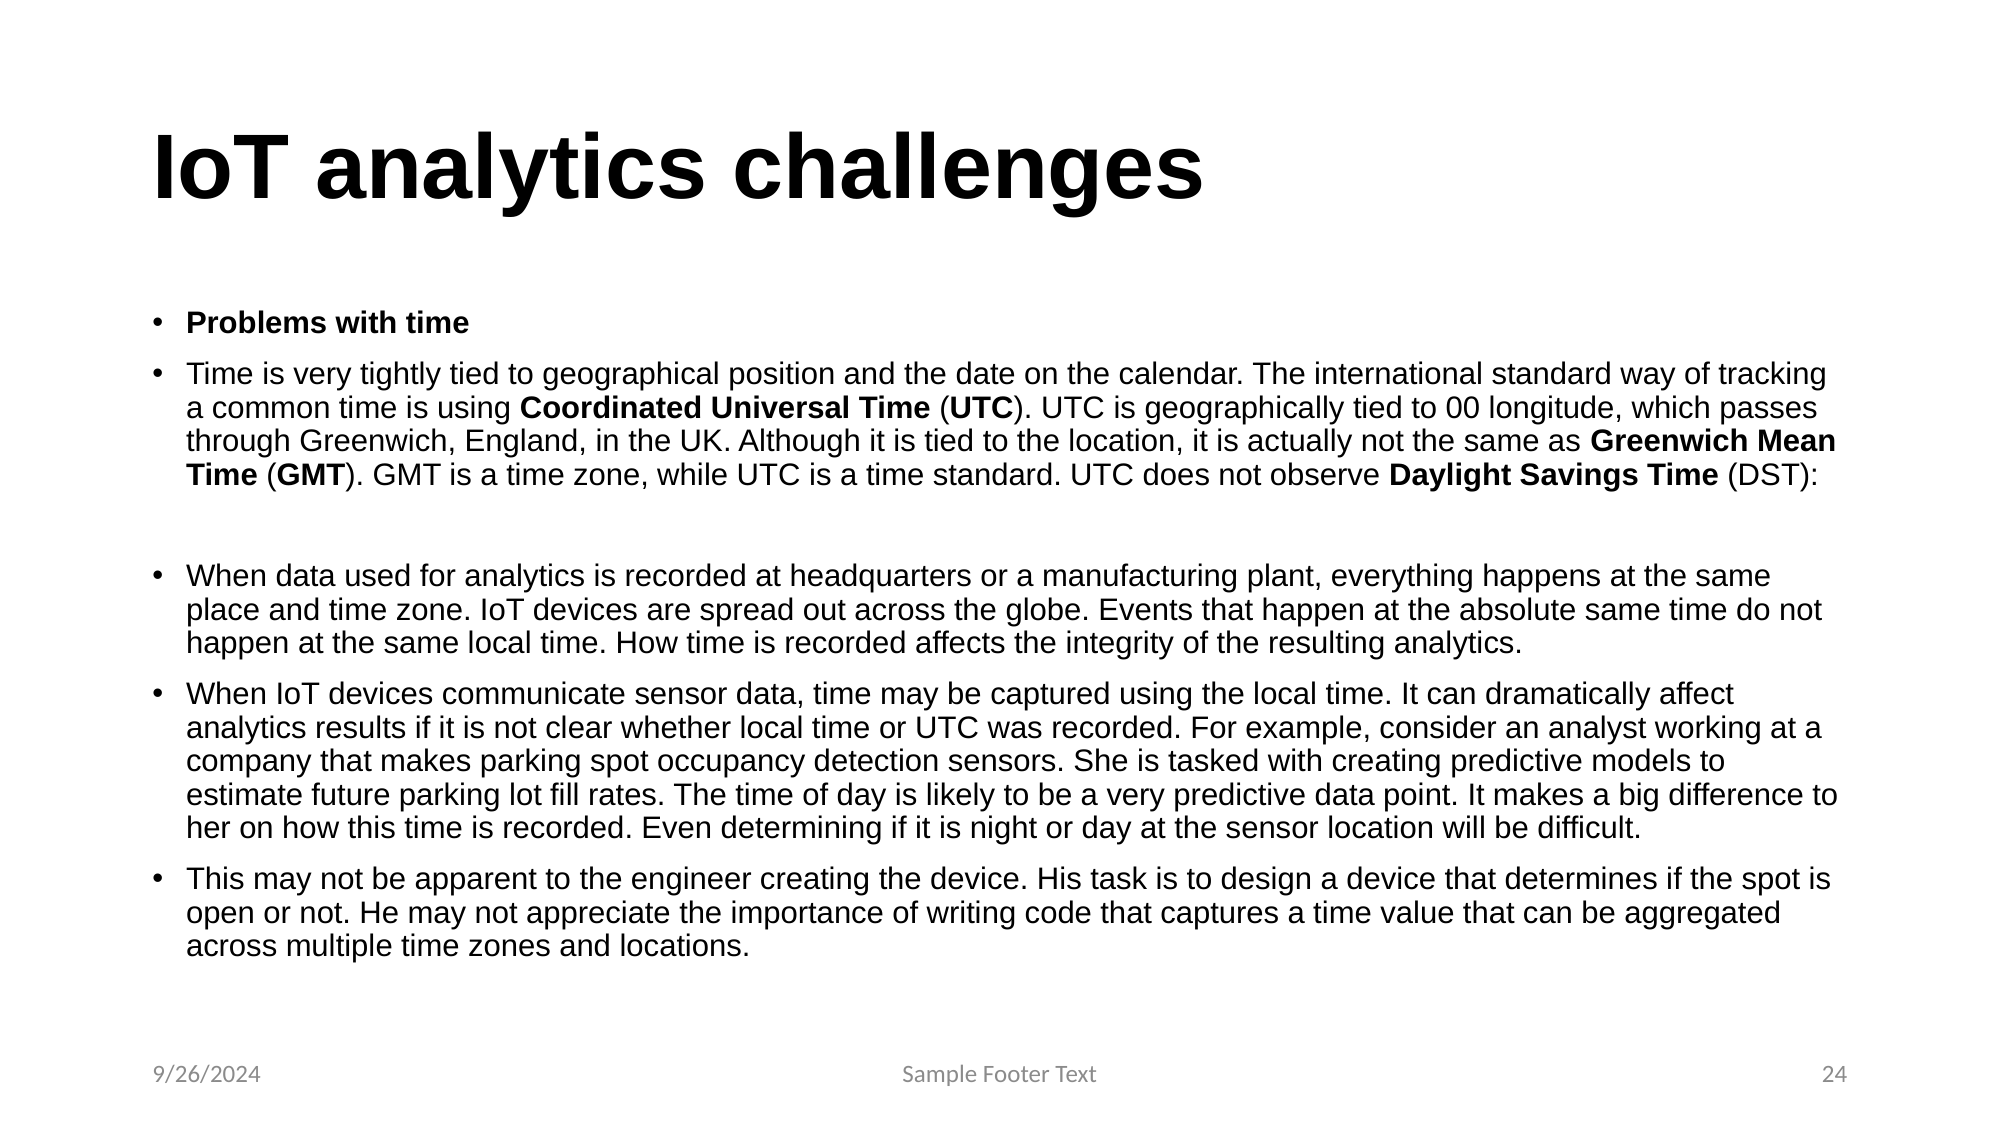

# IoT analytics challenges
Problems with time
Time is very tightly tied to geographical position and the date on the calendar. The international standard way of tracking a common time is using Coordinated Universal Time (UTC). UTC is geographically tied to 00 longitude, which passes through Greenwich, England, in the UK. Although it is tied to the location, it is actually not the same as Greenwich Mean Time (GMT). GMT is a time zone, while UTC is a time standard. UTC does not observe Daylight Savings Time (DST):

When data used for analytics is recorded at headquarters or a manufacturing plant, everything happens at the same place and time zone. IoT devices are spread out across the globe. Events that happen at the absolute same time do not happen at the same local time. How time is recorded affects the integrity of the resulting analytics.
When IoT devices communicate sensor data, time may be captured using the local time. It can dramatically affect analytics results if it is not clear whether local time or UTC was recorded. For example, consider an analyst working at a company that makes parking spot occupancy detection sensors. She is tasked with creating predictive models to estimate future parking lot fill rates. The time of day is likely to be a very predictive data point. It makes a big difference to her on how this time is recorded. Even determining if it is night or day at the sensor location will be difficult.
This may not be apparent to the engineer creating the device. His task is to design a device that determines if the spot is open or not. He may not appreciate the importance of writing code that captures a time value that can be aggregated across multiple time zones and locations.

9/26/2024
Sample Footer Text
24